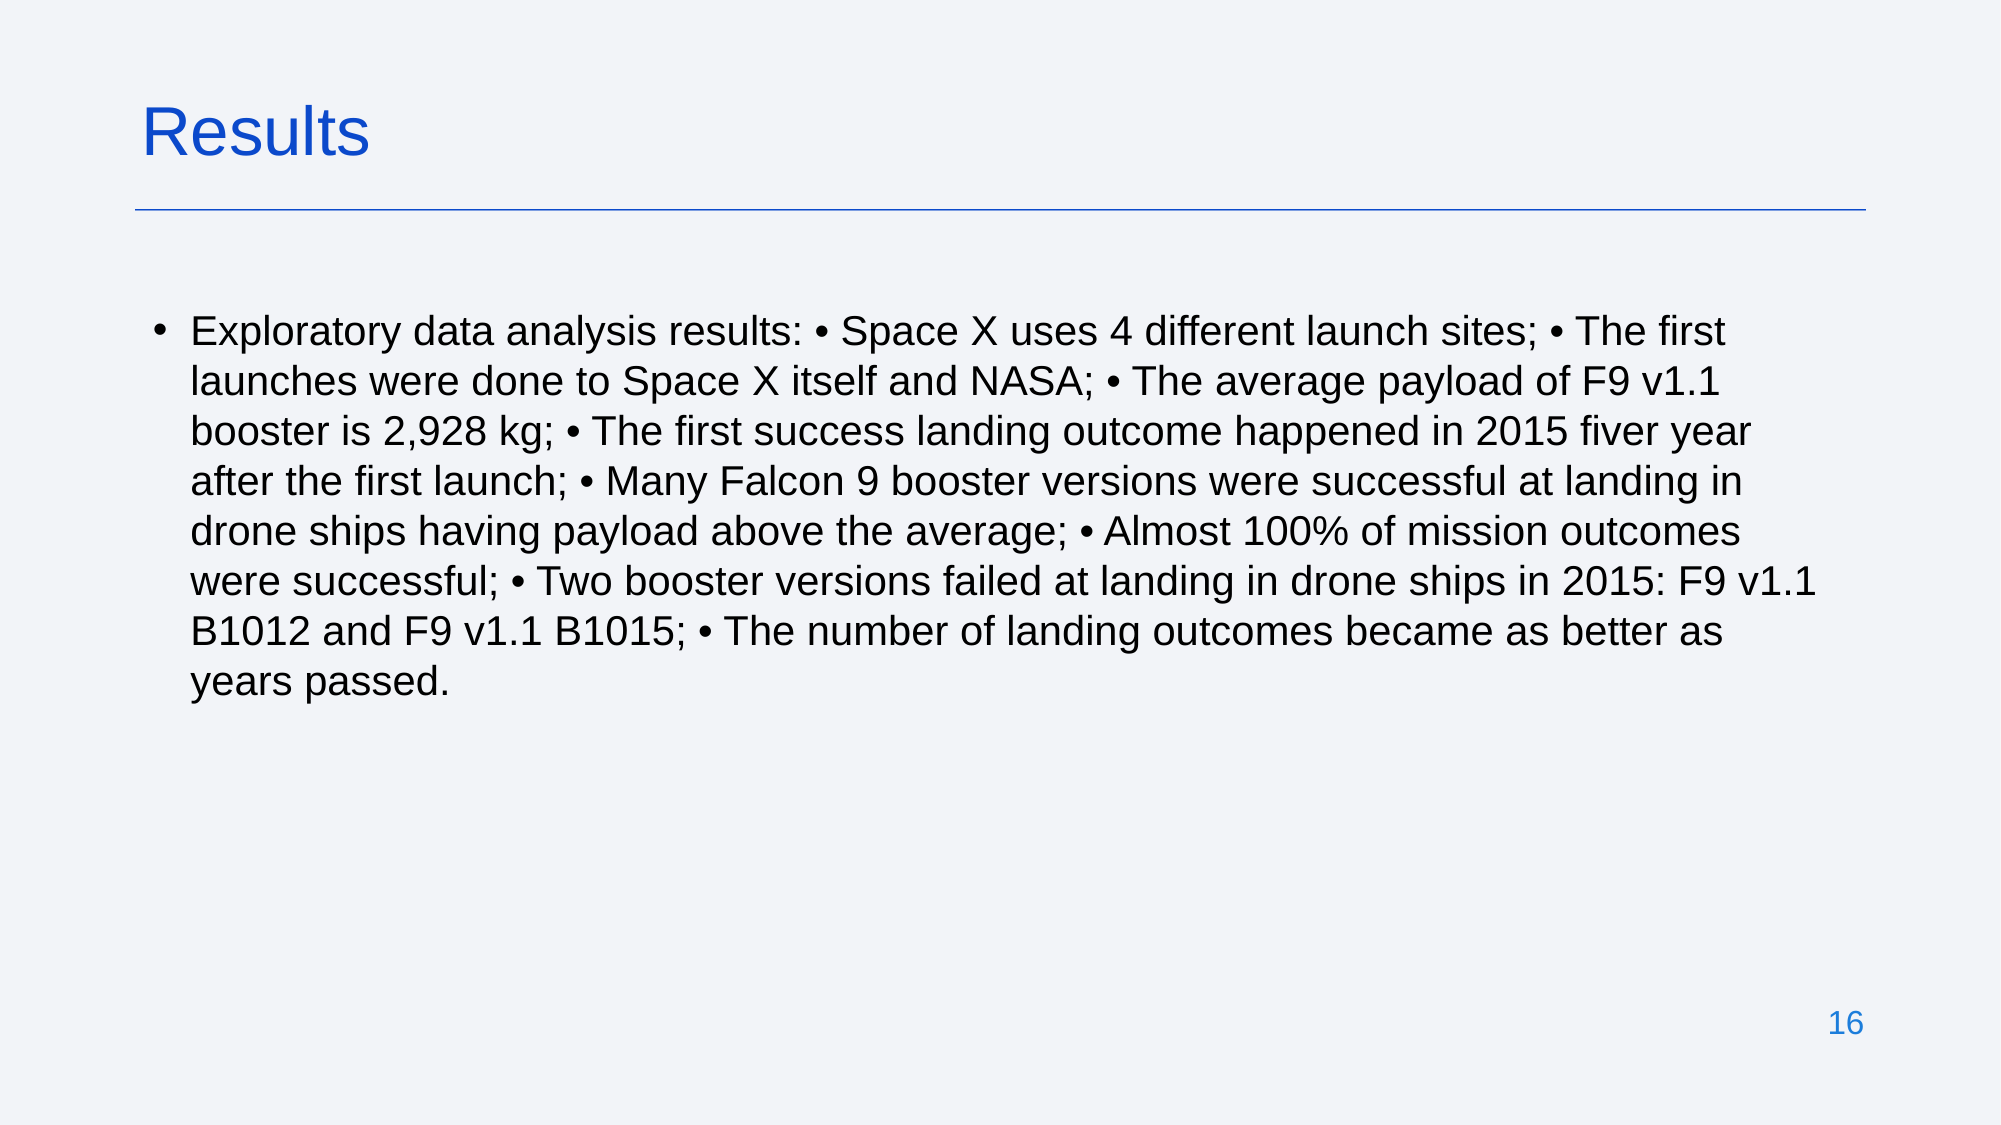

Results
Exploratory data analysis results: • Space X uses 4 different launch sites; • The first launches were done to Space X itself and NASA; • The average payload of F9 v1.1 booster is 2,928 kg; • The first success landing outcome happened in 2015 fiver year after the first launch; • Many Falcon 9 booster versions were successful at landing in drone ships having payload above the average; • Almost 100% of mission outcomes were successful; • Two booster versions failed at landing in drone ships in 2015: F9 v1.1 B1012 and F9 v1.1 B1015; • The number of landing outcomes became as better as years passed.

16